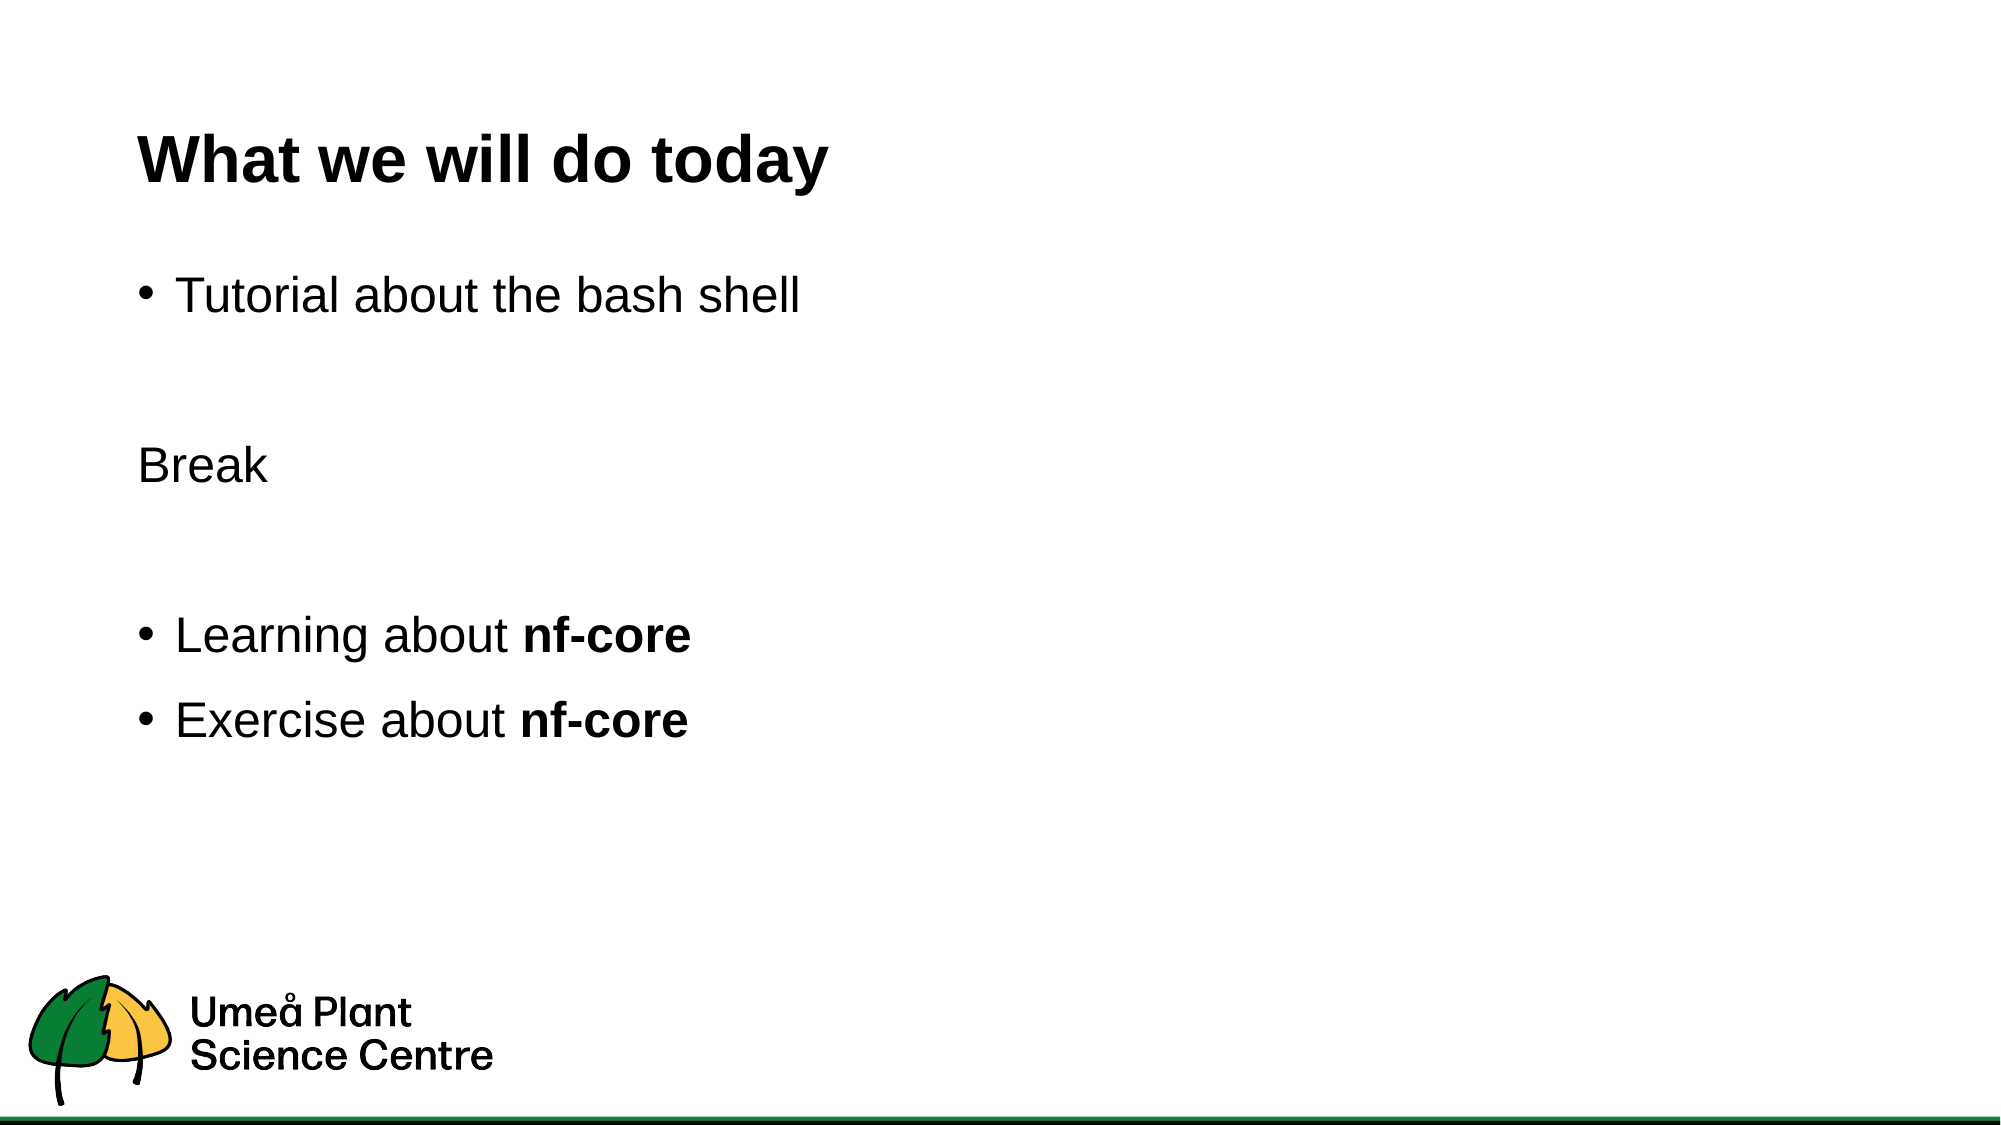

# What we will do today
Tutorial about the bash shell

Break

Learning about nf-core
Exercise about nf-core